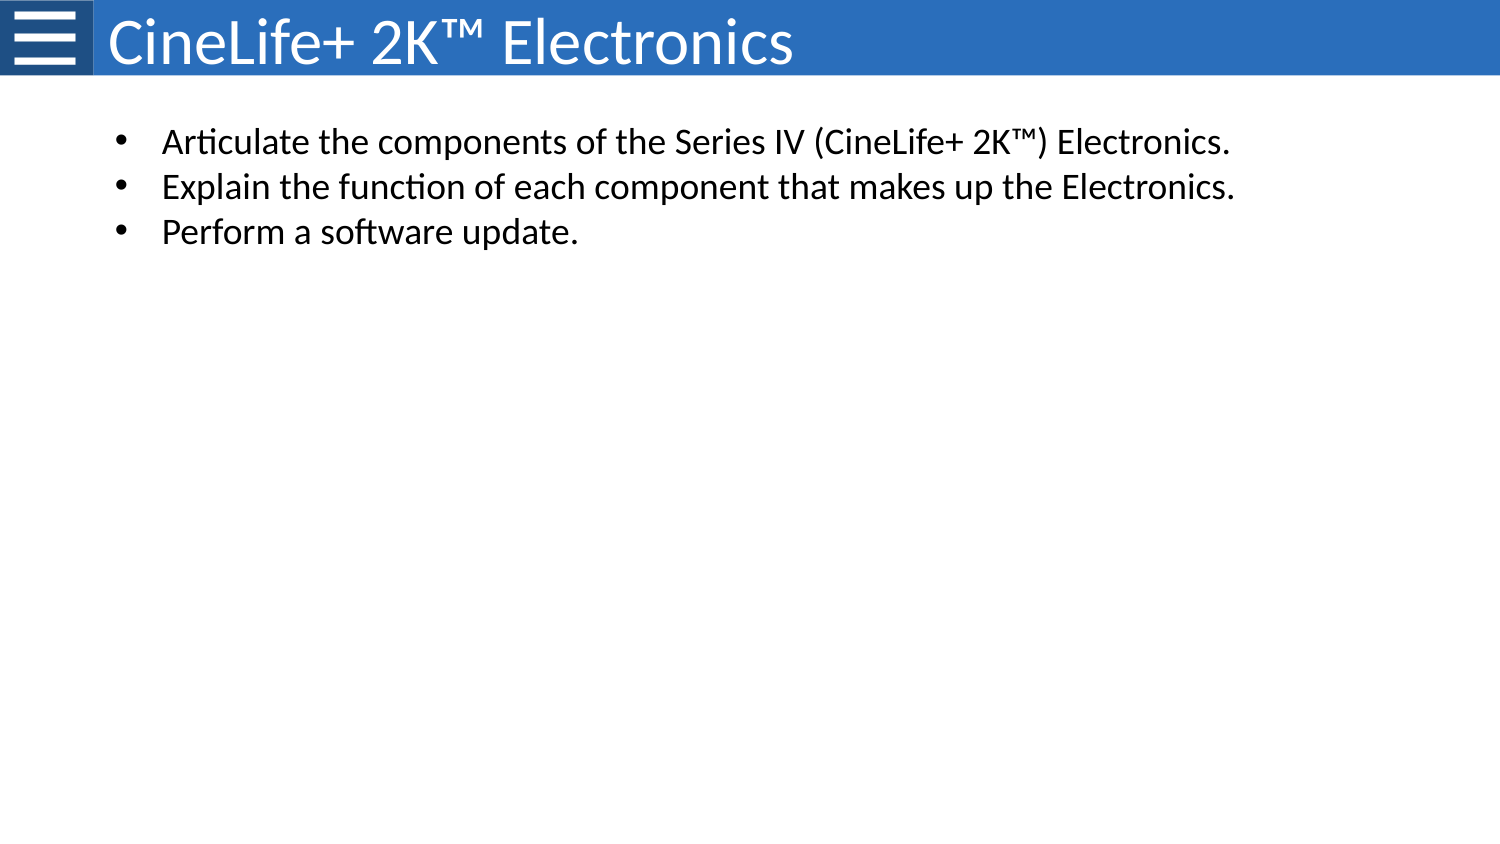

# CineLife+ 2K™ Electronics
Articulate the components of the Series IV (CineLife+ 2K™) Electronics.
Explain the function of each component that makes up the Electronics.
Perform a software update.